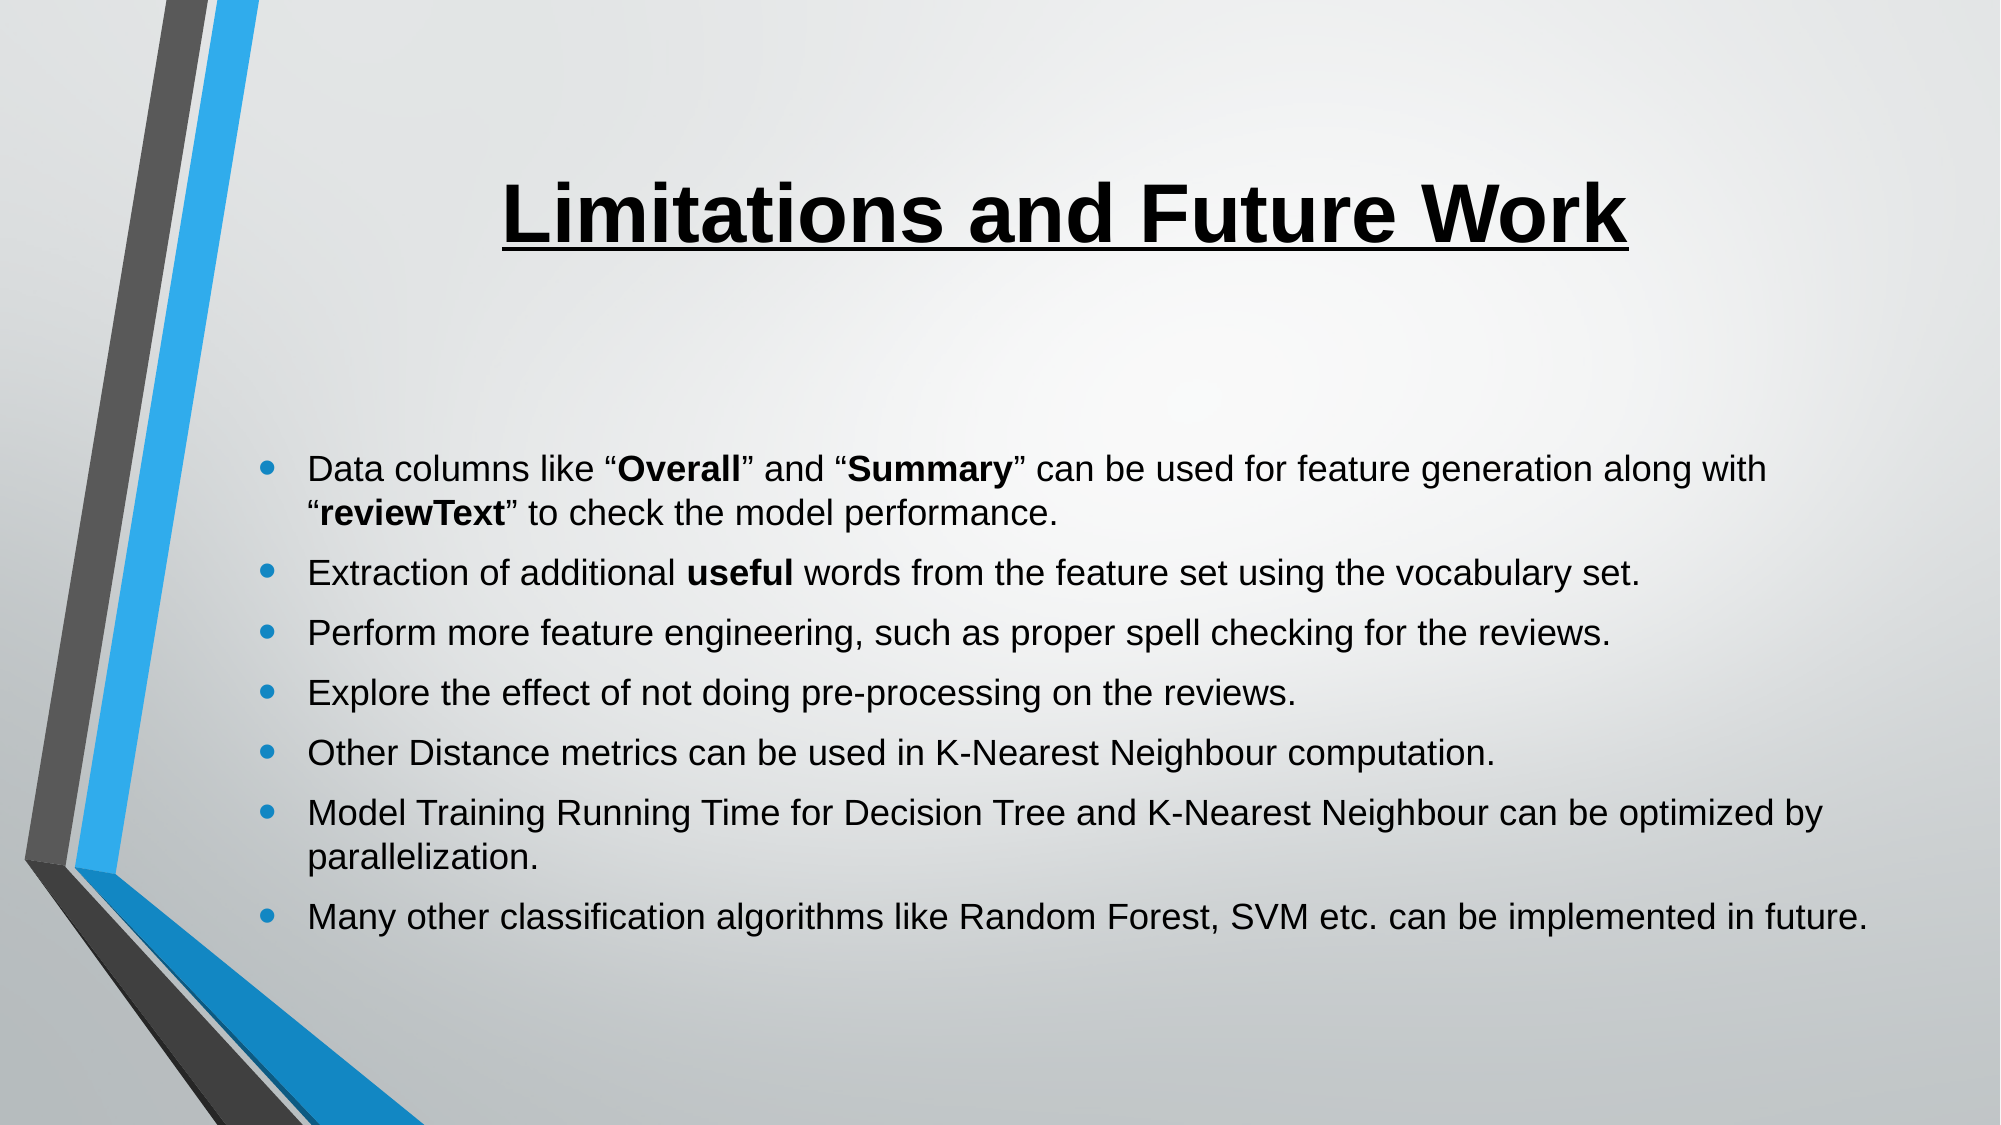

# Limitations and Future Work
Data columns like “Overall” and “Summary” can be used for feature generation along with “reviewText” to check the model performance.
Extraction of additional useful words from the feature set using the vocabulary set.
Perform more feature engineering, such as proper spell checking for the reviews.
Explore the effect of not doing pre-processing on the reviews.
Other Distance metrics can be used in K-Nearest Neighbour computation.
Model Training Running Time for Decision Tree and K-Nearest Neighbour can be optimized by parallelization.
Many other classification algorithms like Random Forest, SVM etc. can be implemented in future.